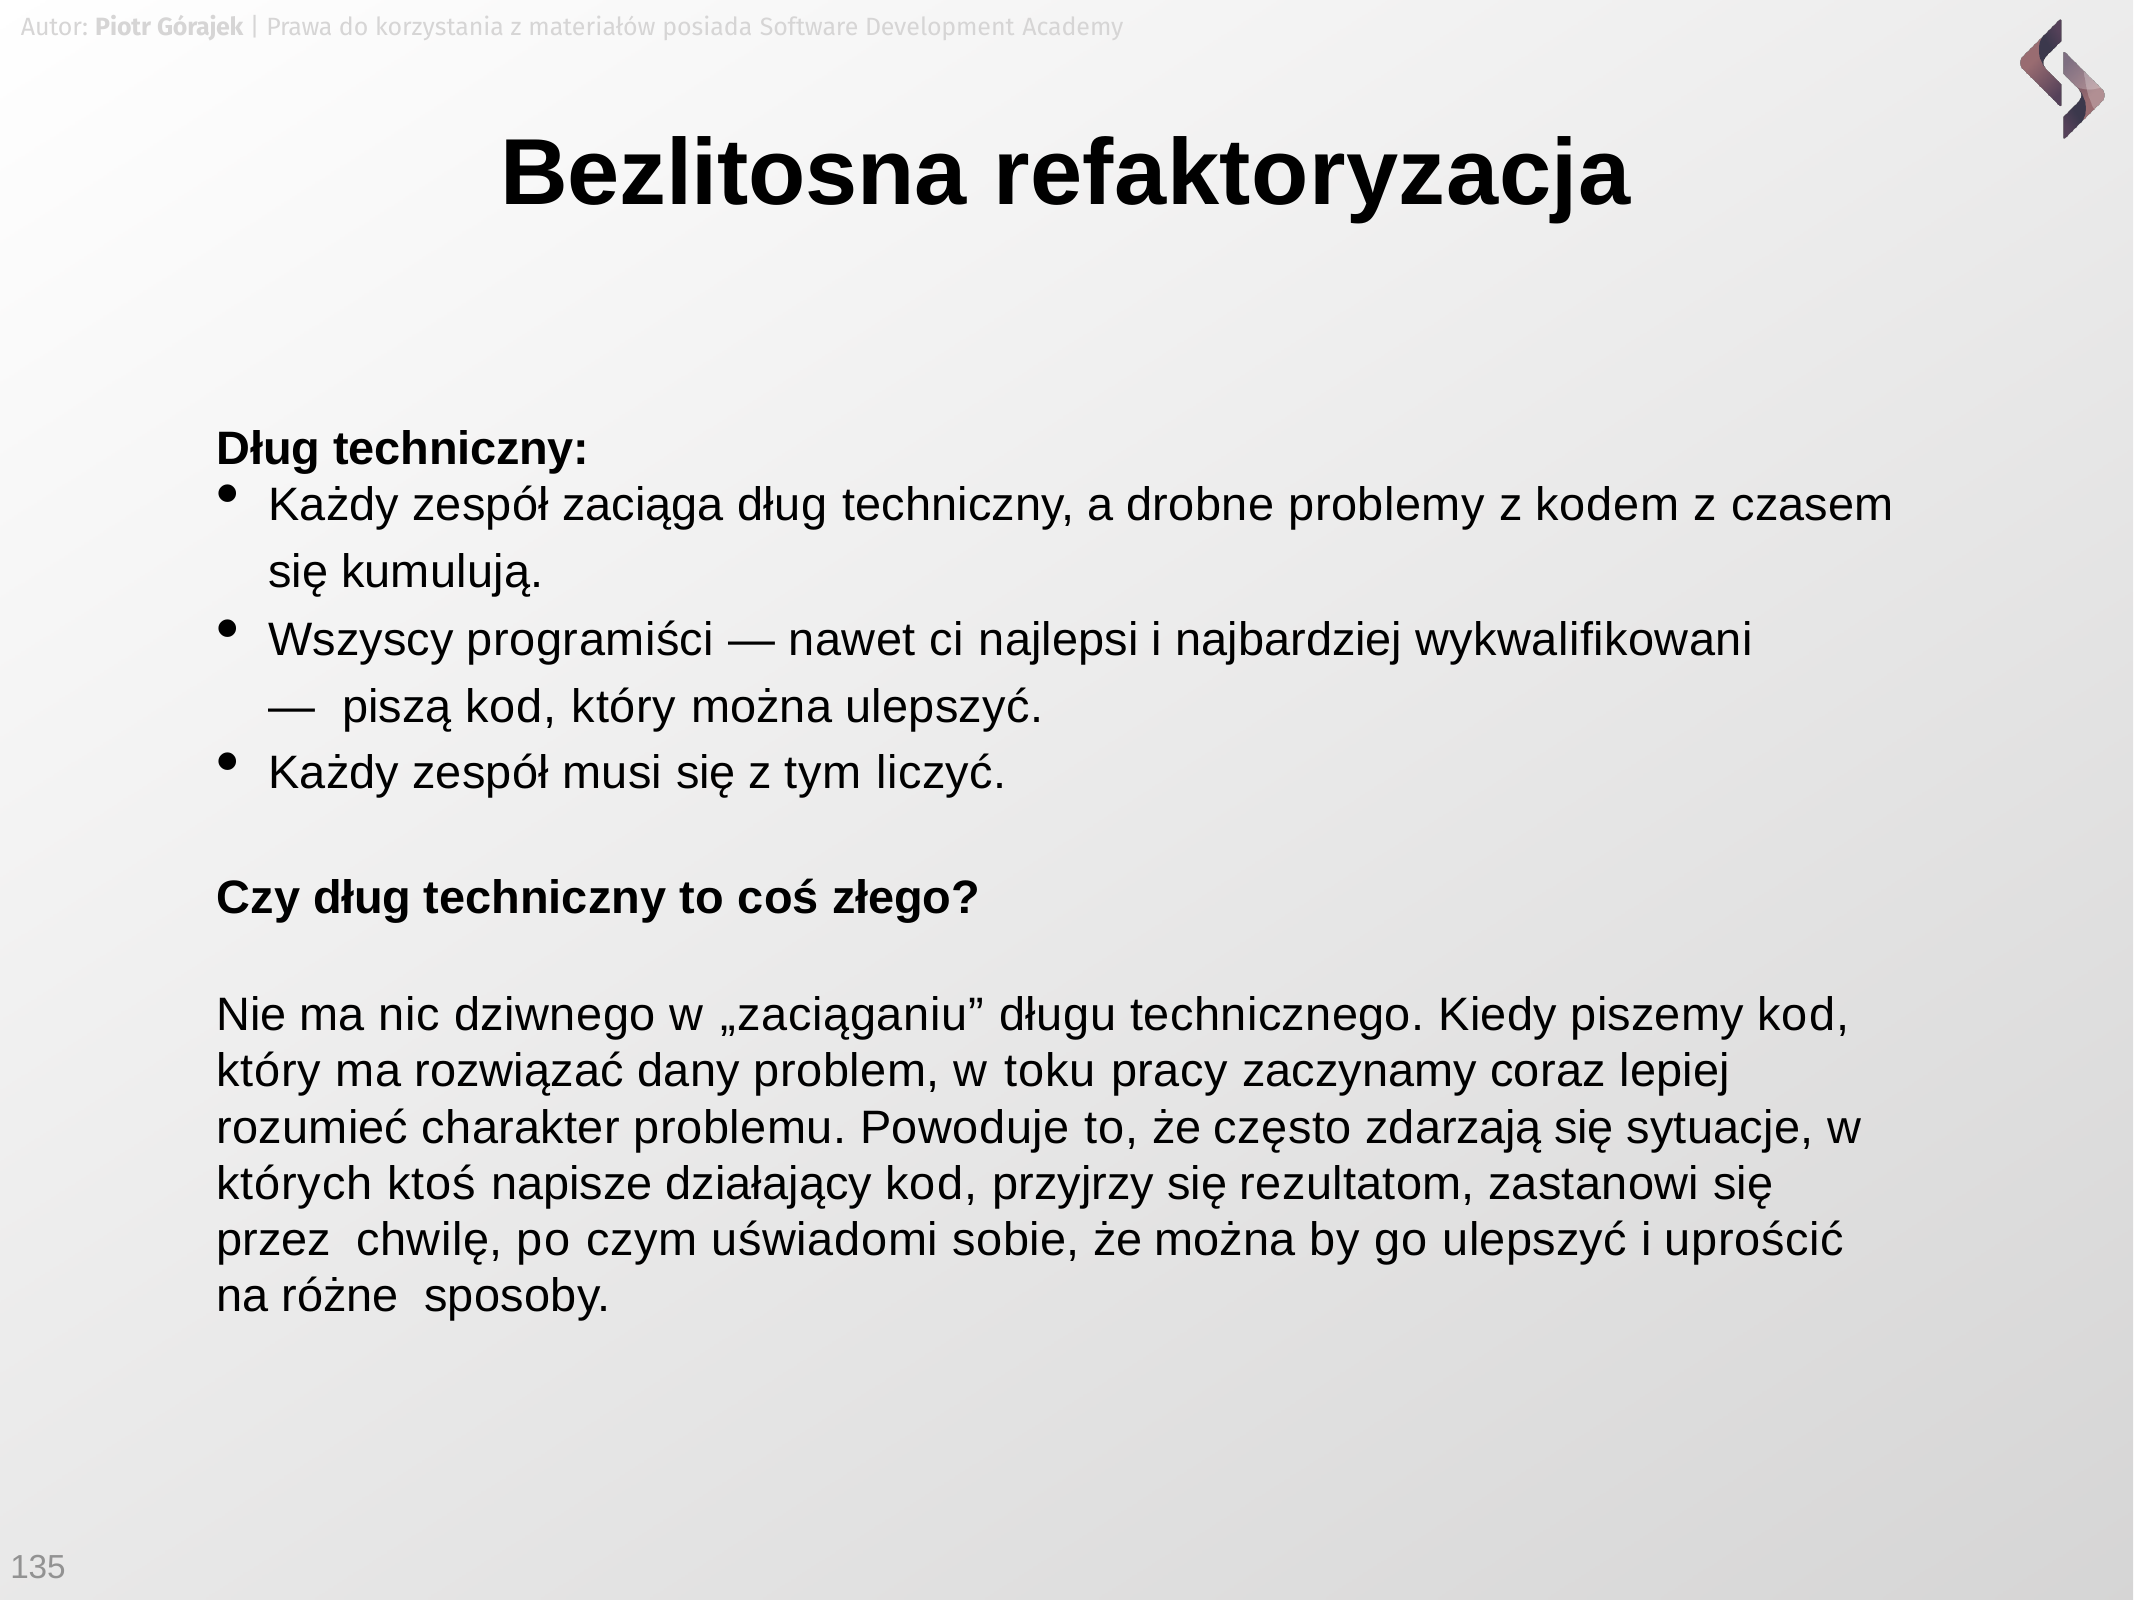

Autor: Piotr Górajek | Prawa do korzystania z materiałów posiada Software Development Academy
# Bezlitosna refaktoryzacja
Dług techniczny:
Każdy zespół zaciąga dług techniczny, a drobne problemy z kodem z czasem
się kumulują.
Wszyscy programiści — nawet ci najlepsi i najbardziej wykwalifikowani —  piszą kod, który można ulepszyć.
Każdy zespół musi się z tym liczyć.
Czy dług techniczny to coś złego?

Nie ma nic dziwnego w „zaciąganiu” długu technicznego. Kiedy piszemy kod,  który ma rozwiązać dany problem, w toku pracy zaczynamy coraz lepiej  rozumieć charakter problemu. Powoduje to, że często zdarzają się sytuacje, w  których ktoś napisze działający kod, przyjrzy się rezultatom, zastanowi się przez  chwilę, po czym uświadomi sobie, że można by go ulepszyć i uprościć na różne  sposoby.
135